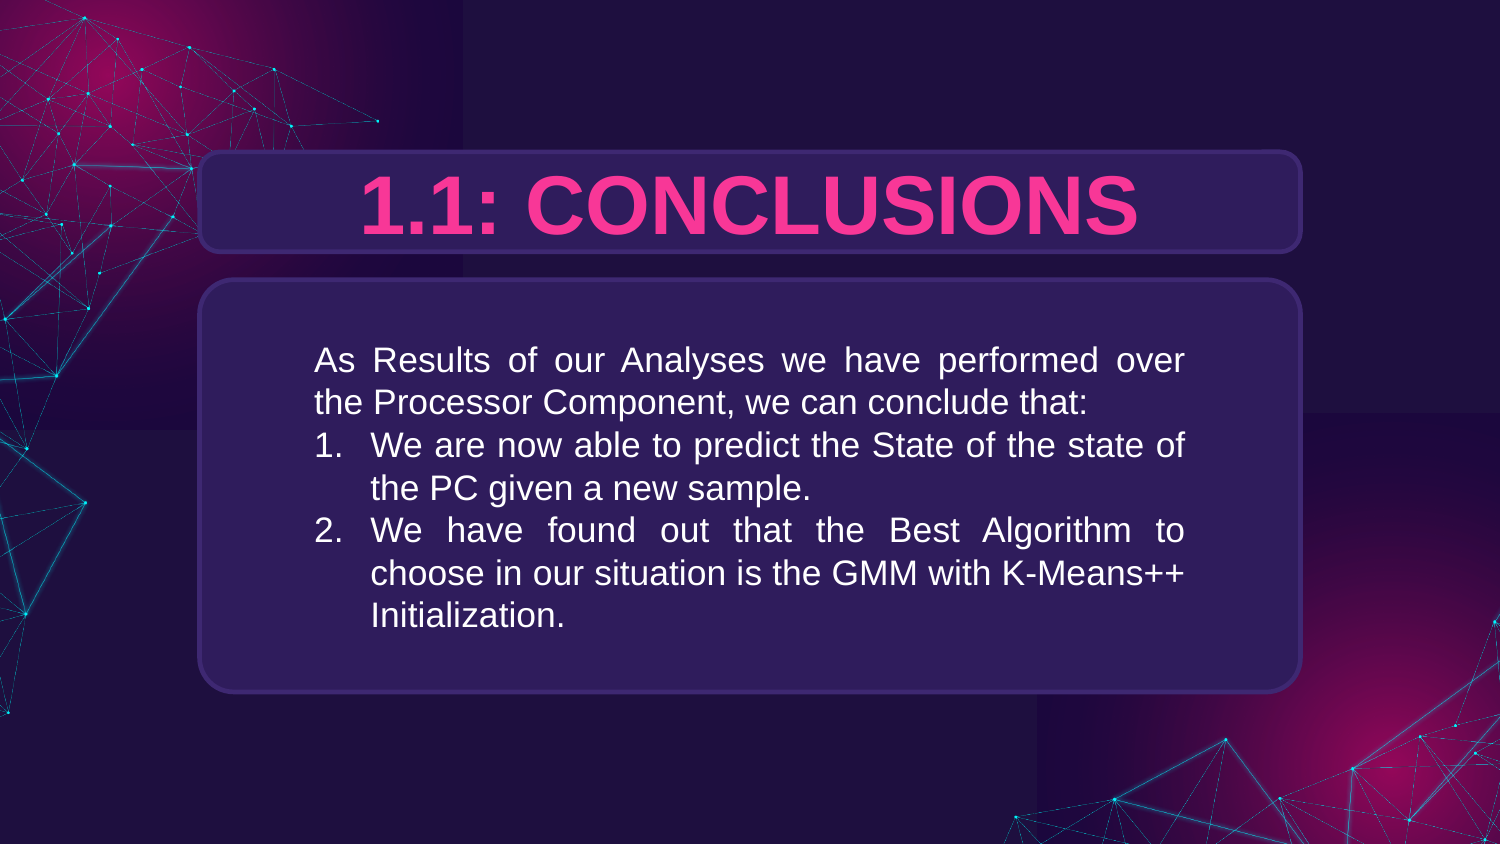

# 1.1: CONCLUSIONS

As Results of our Analyses we have performed over the Processor Component, we can conclude that:
We are now able to predict the State of the state of the PC given a new sample.
We have found out that the Best Algorithm to choose in our situation is the GMM with K-Means++ Initialization.